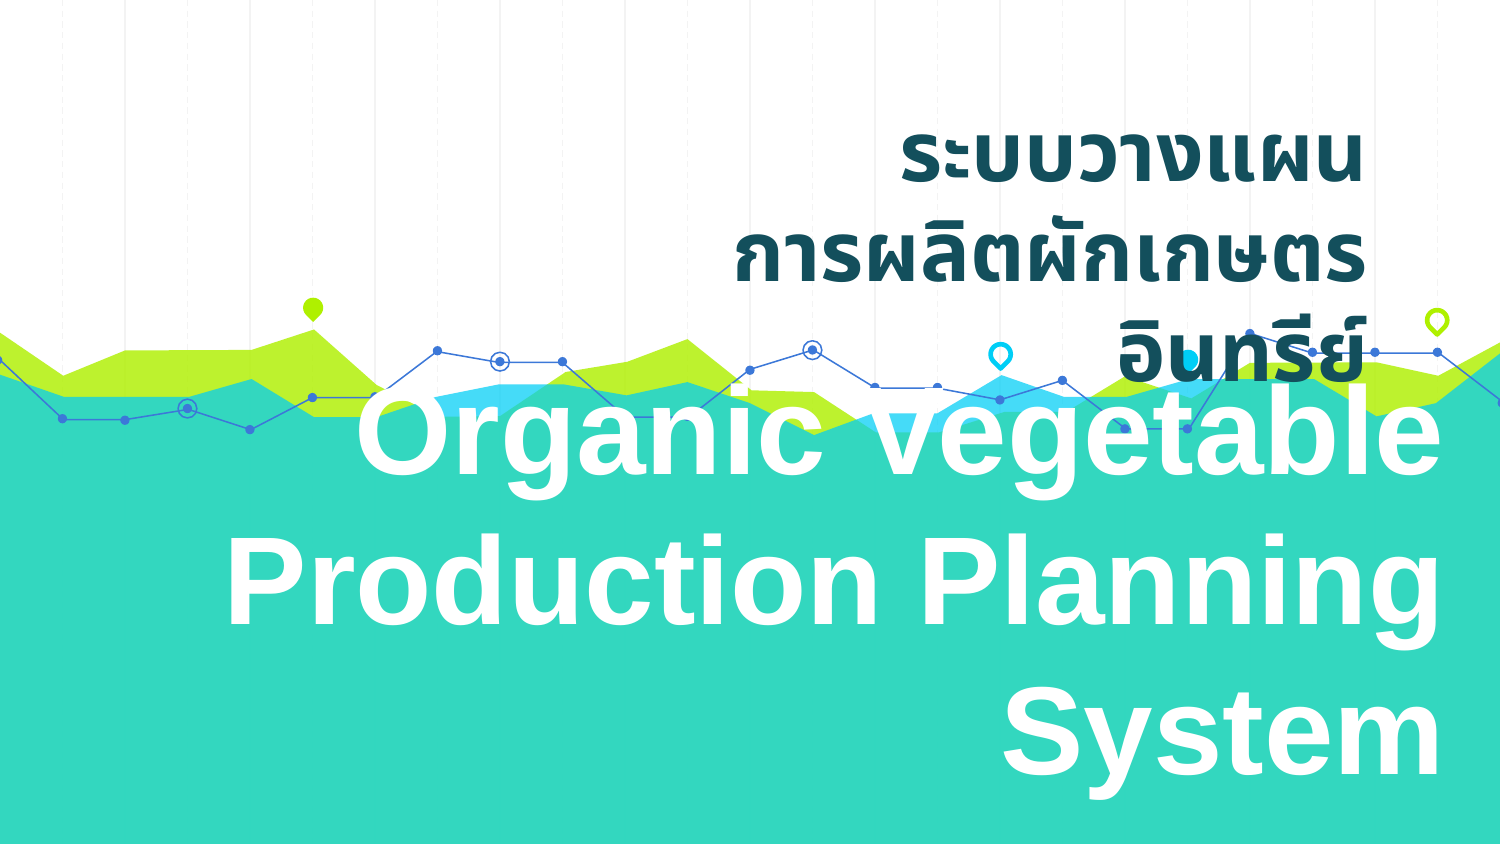

ระบบวางแผน
การผลิตผักเกษตรอินทรีย์
# Organic Vegetable Production Planning System